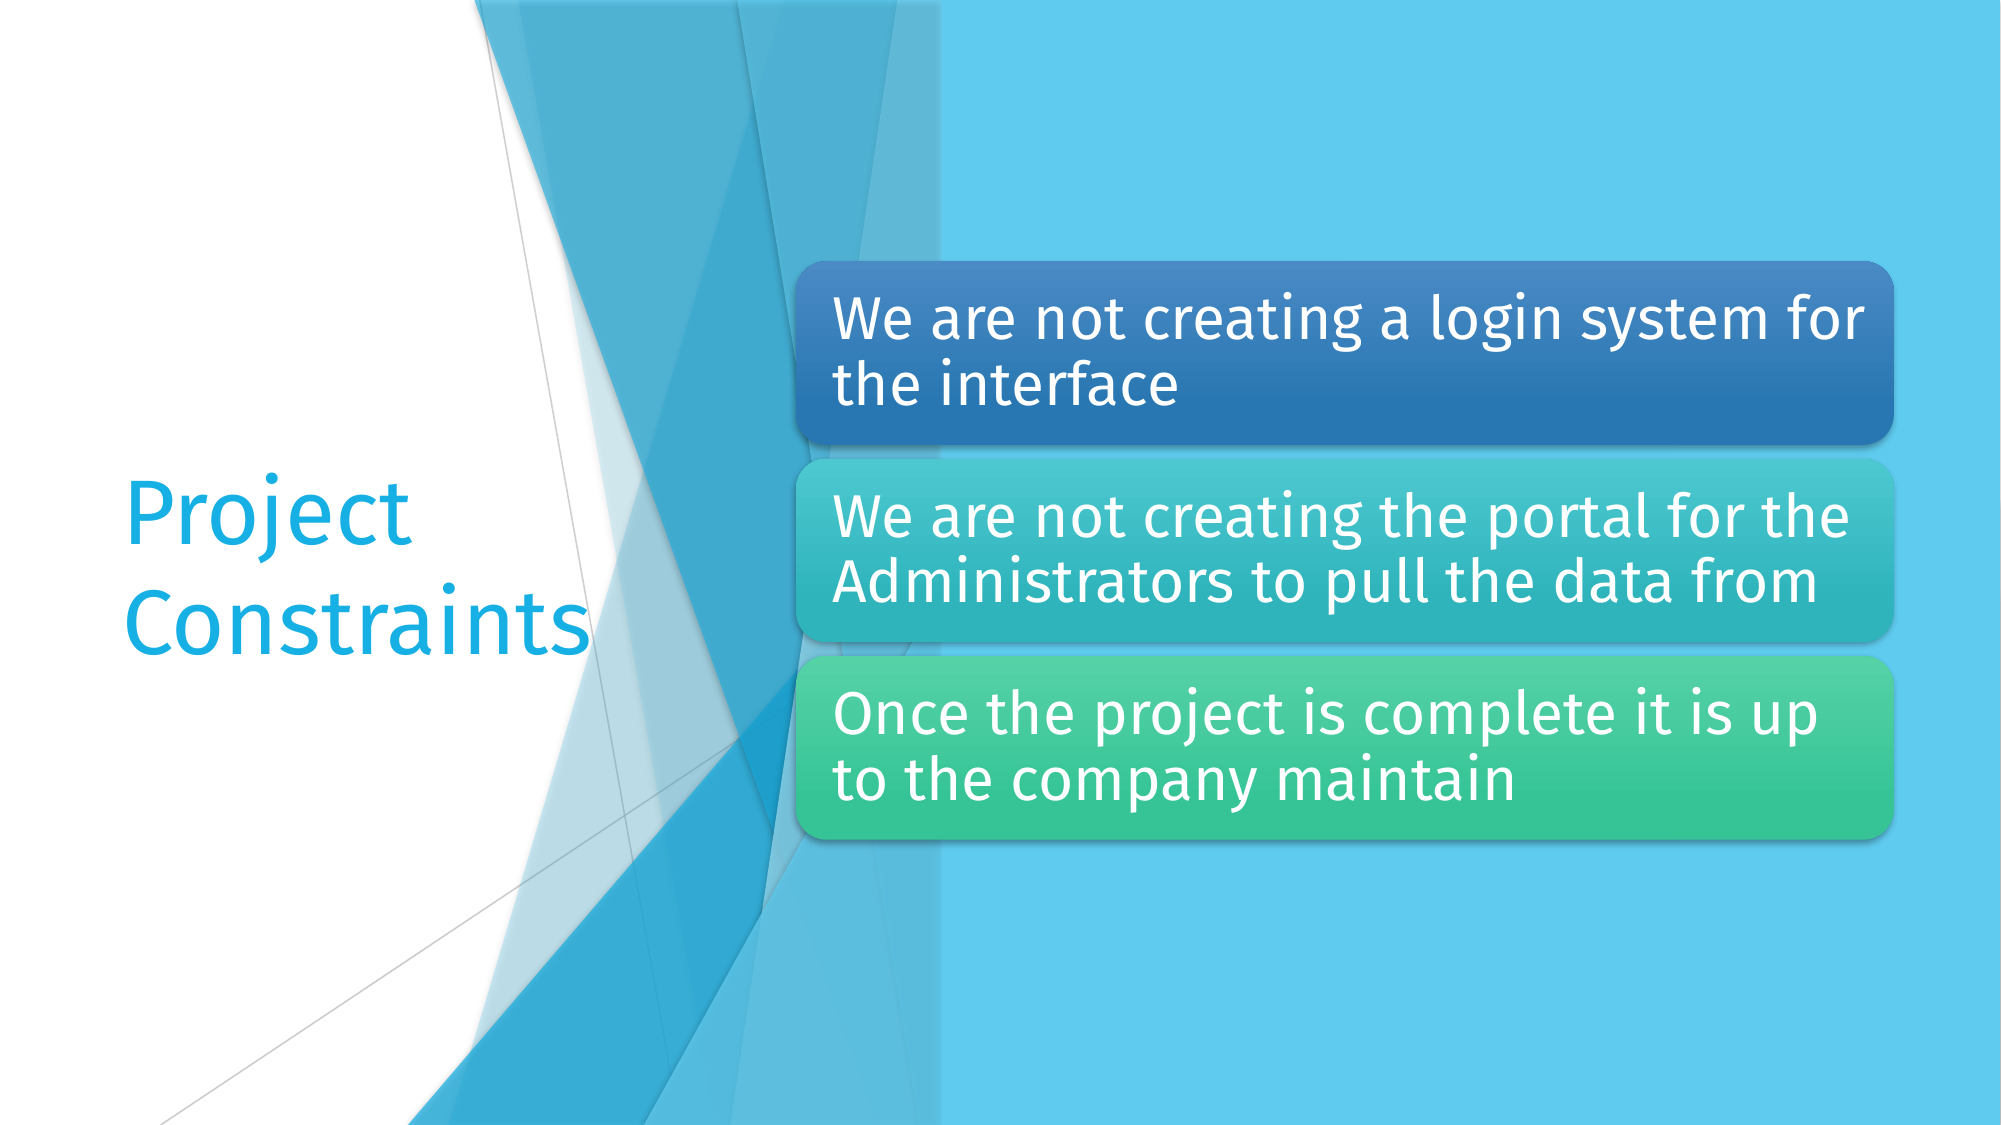

We are not creating a login system for the interface
We are not creating the portal for the Administrators to pull the data from
Once the project is complete it is up to the company maintain
# Project Constraints